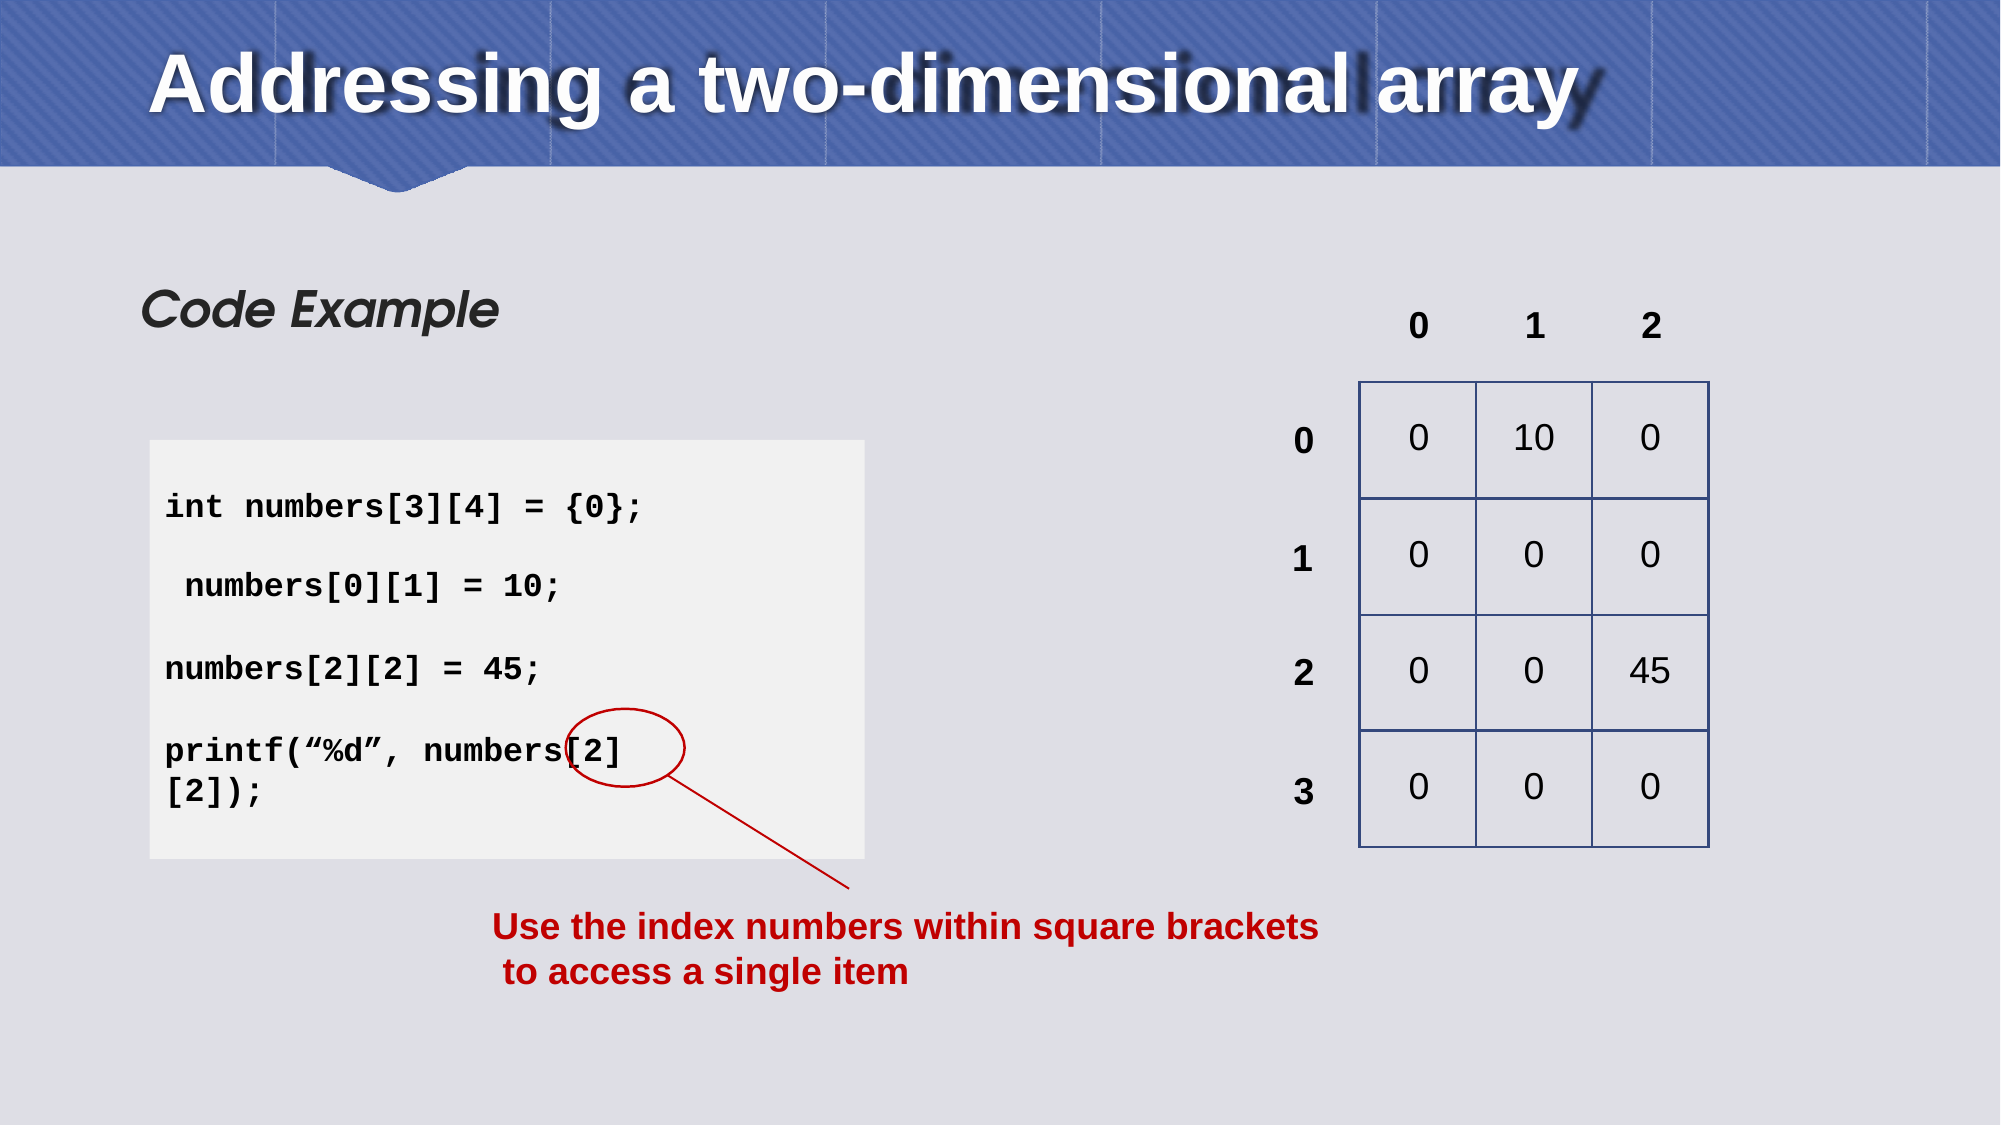

# Addressing a two-dimensional array
Code Example
0
1
2
| 0 | 10 | 0 |
| --- | --- | --- |
| 0 | 0 | 0 |
| 0 | 0 | 45 |
| 0 | 0 | 0 |
0

int numbers[3][4] = {0};  numbers[0][1] = 10;

numbers[2][2] = 45;

printf(“%d”, numbers[2][2]);
1
2

3
Use the index numbers within square brackets  to access a single item